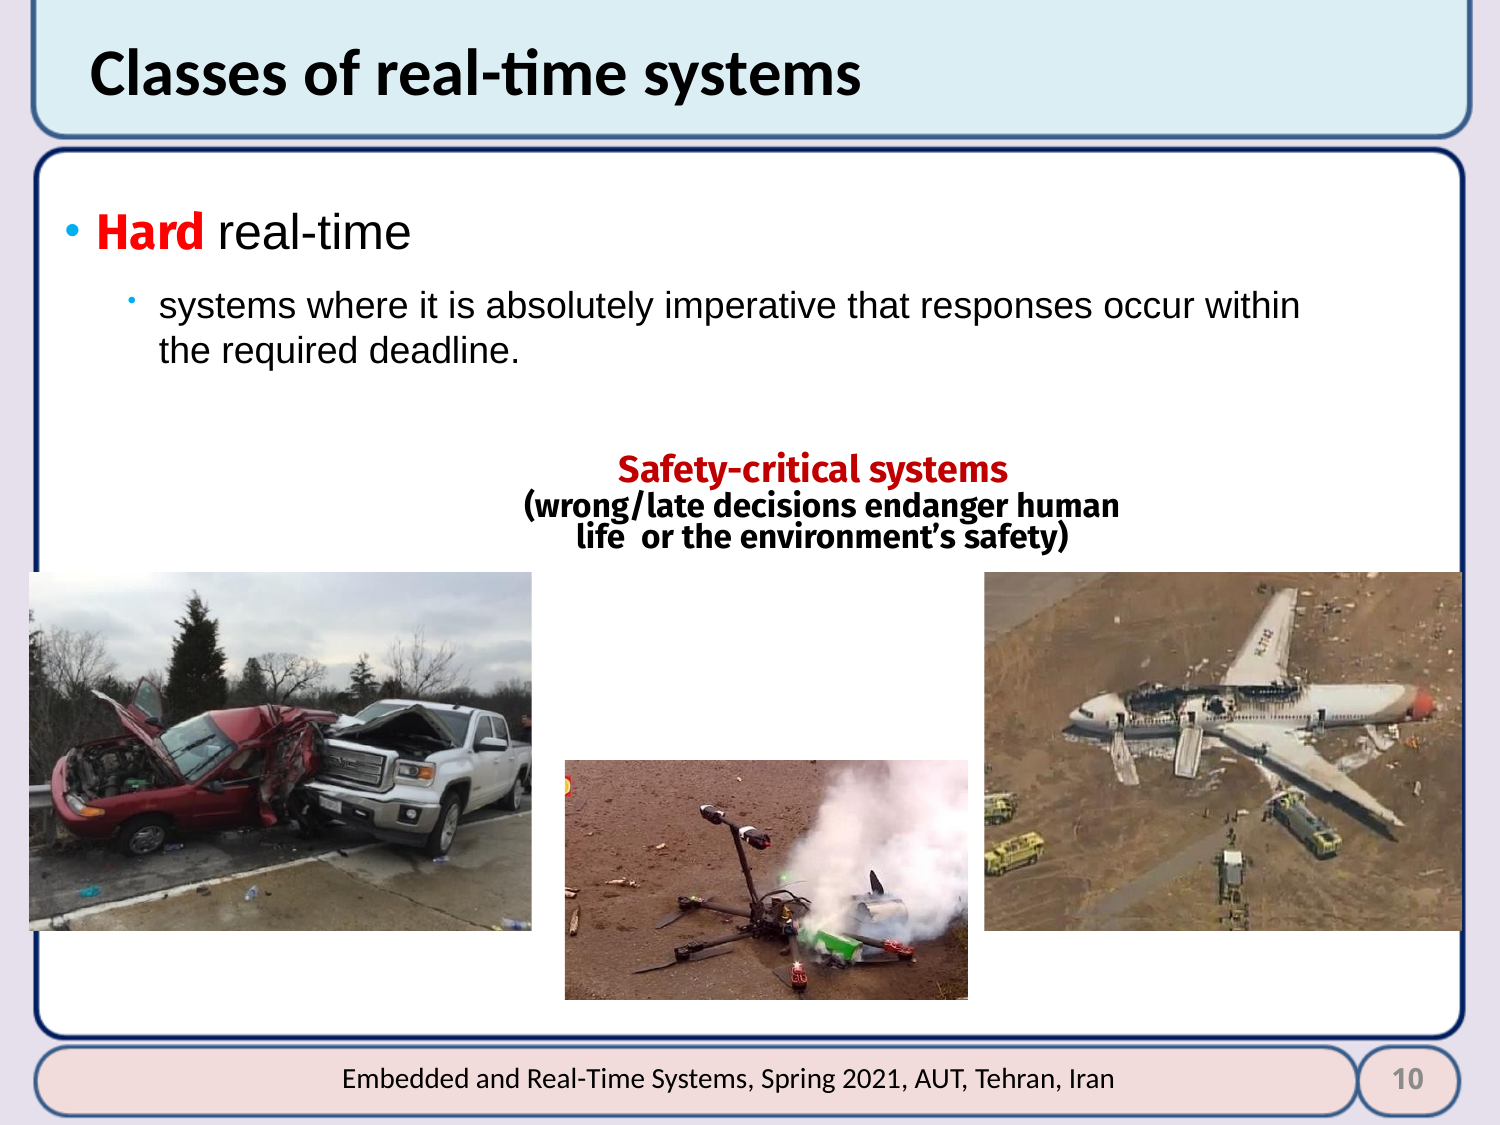

# Classes of real-time systems
Hard real-time
systems where it is absolutely imperative that responses occur within the required deadline.

Safety-critical systems
(wrong/late decisions endanger human life  or the environment’s safety)

10
Embedded and Real-Time Systems, Spring 2021, AUT, Tehran, Iran